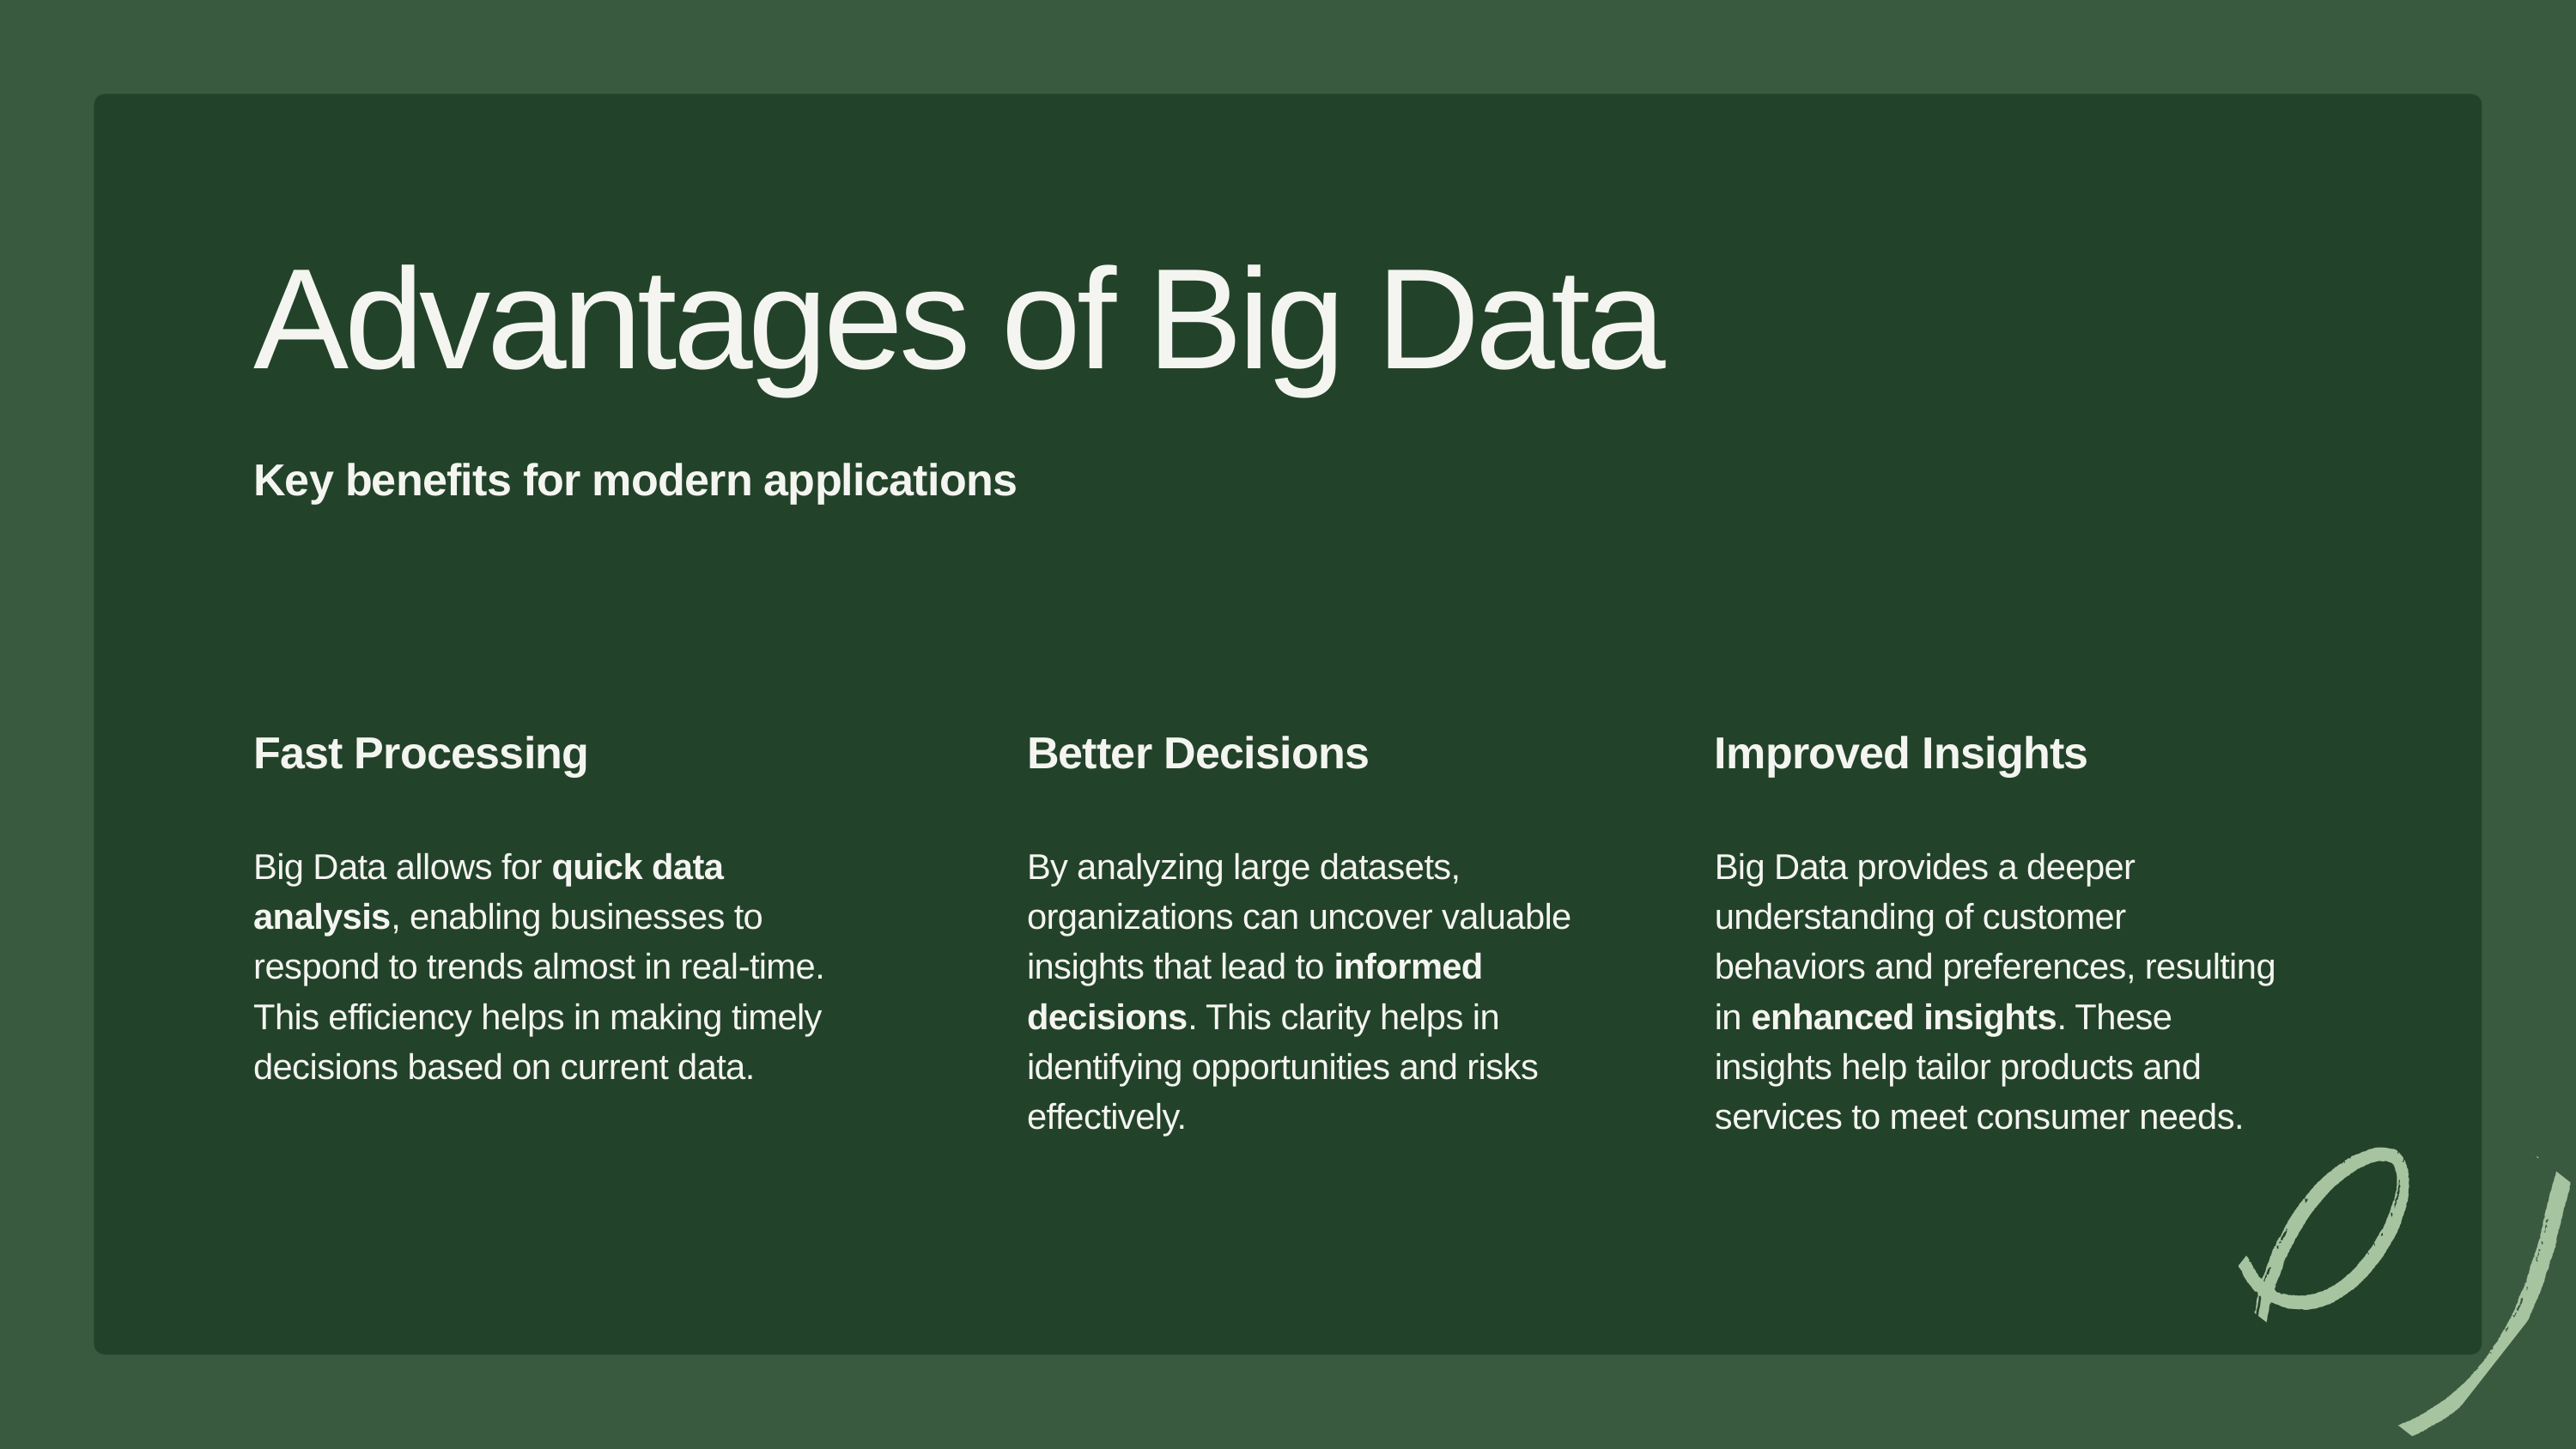

Advantages of Big Data
Key benefits for modern applications
Fast Processing
Big Data allows for quick data analysis, enabling businesses to respond to trends almost in real-time. This efficiency helps in making timely decisions based on current data.
Better Decisions
By analyzing large datasets, organizations can uncover valuable insights that lead to informed decisions. This clarity helps in identifying opportunities and risks effectively.
Improved Insights
Big Data provides a deeper understanding of customer behaviors and preferences, resulting in enhanced insights. These insights help tailor products and services to meet consumer needs.